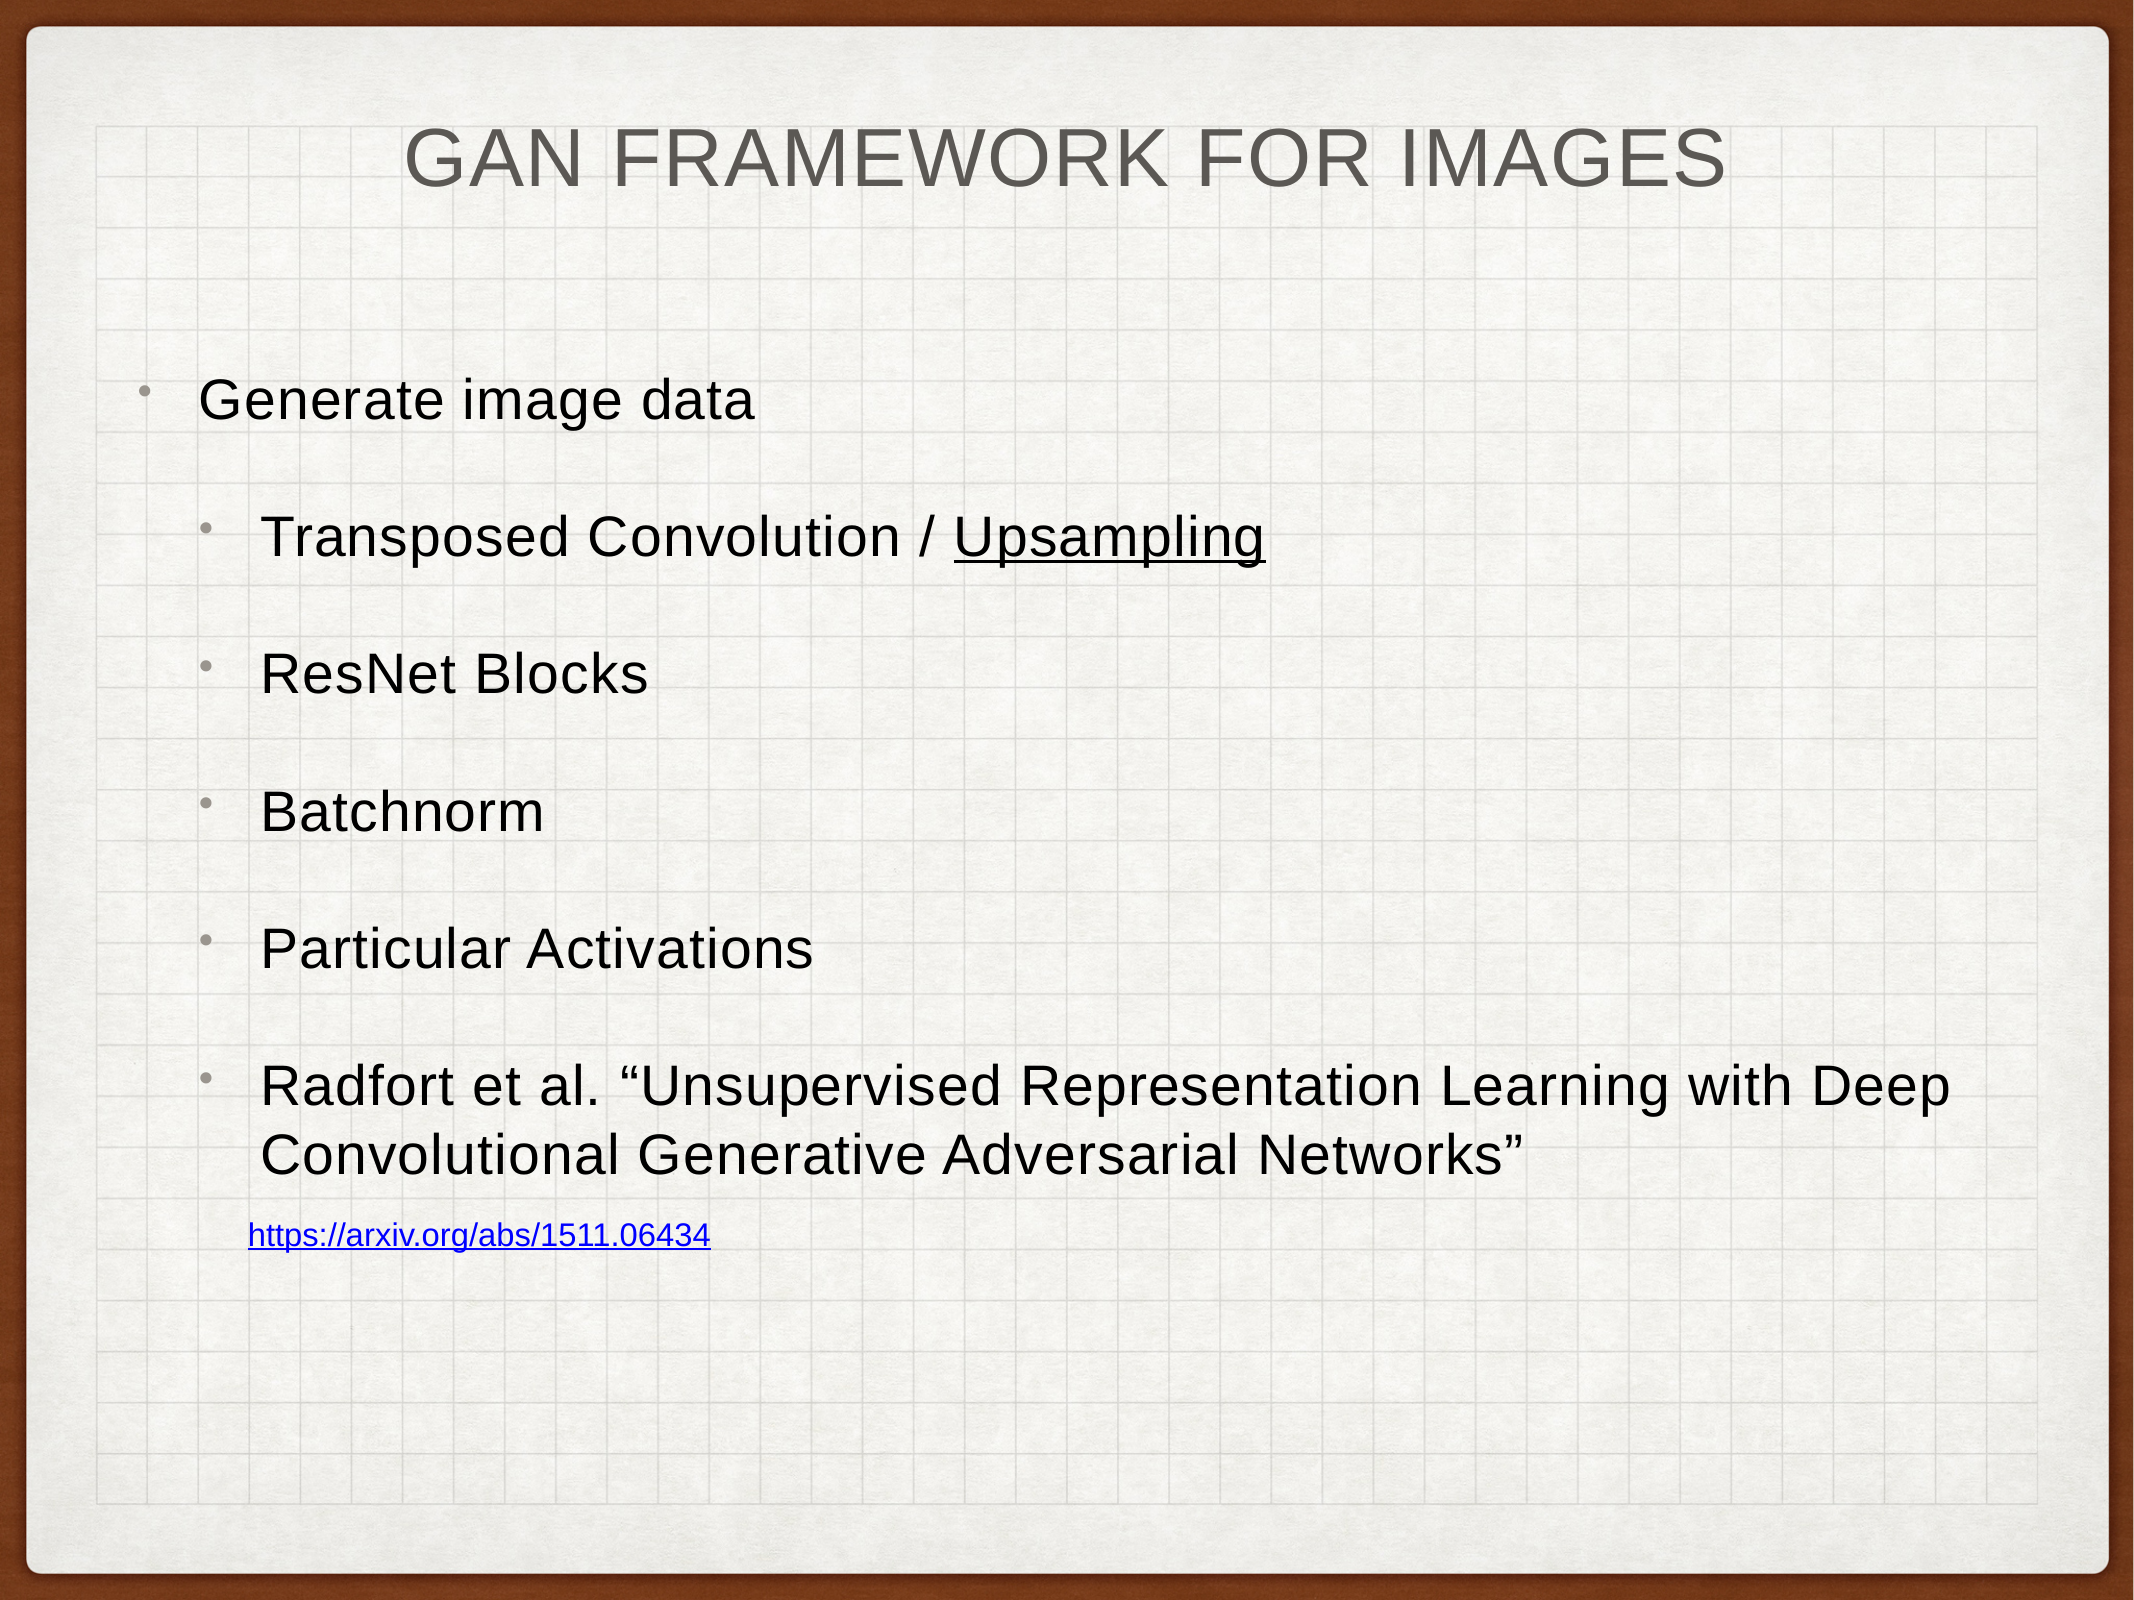

GAN Framework for images
Generate image data
Transposed Convolution / Upsampling
ResNet Blocks
Batchnorm
Particular Activations
Radfort et al. “Unsupervised Representation Learning with Deep Convolutional Generative Adversarial Networks”
https://arxiv.org/abs/1511.06434